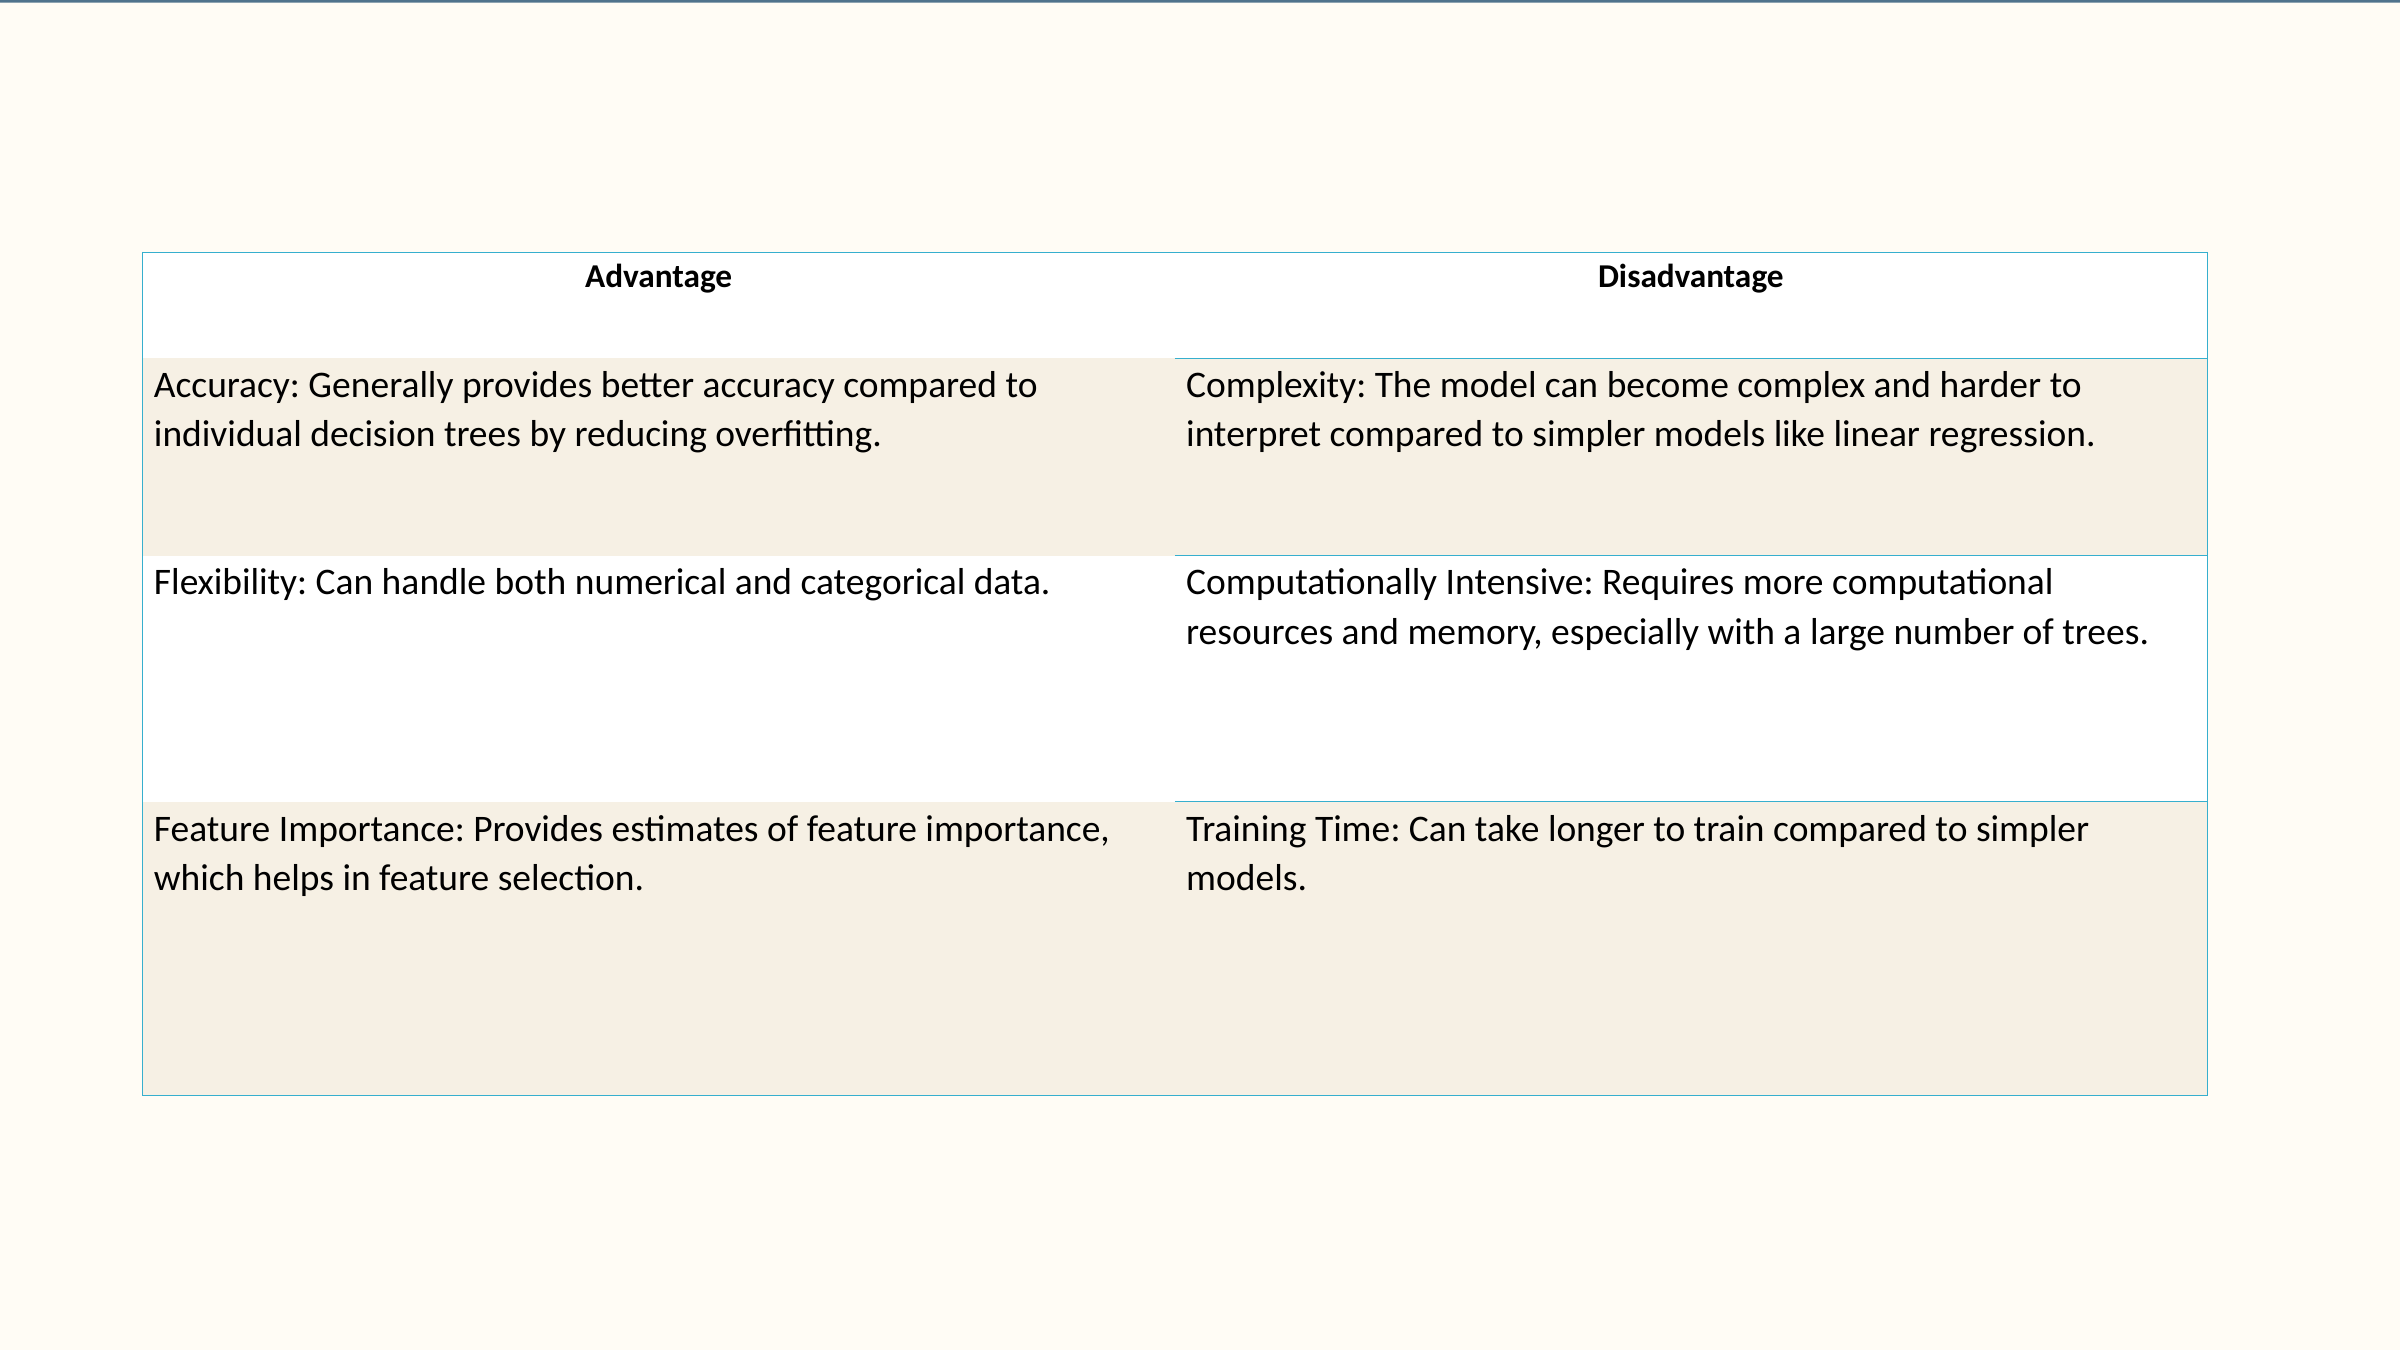

| Advantage | Disadvantage |
| --- | --- |
| Accuracy: Generally provides better accuracy compared to individual decision trees by reducing overfitting. | Complexity: The model can become complex and harder to interpret compared to simpler models like linear regression. |
| Flexibility: Can handle both numerical and categorical data. | Computationally Intensive: Requires more computational resources and memory, especially with a large number of trees. |
| Feature Importance: Provides estimates of feature importance, which helps in feature selection. | Training Time: Can take longer to train compared to simpler models. |